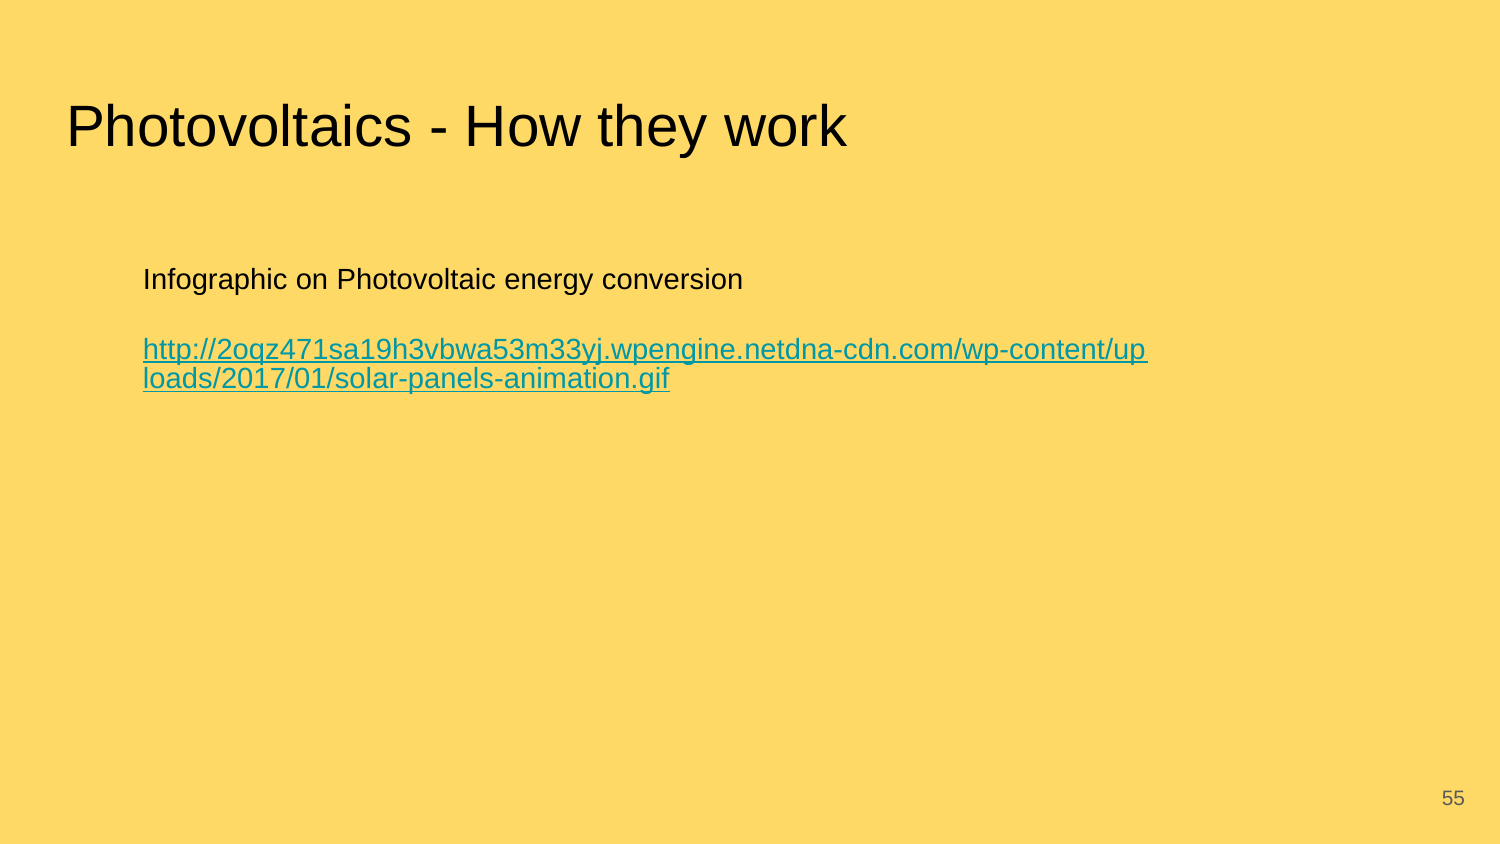

# Photovoltaics - How they work
Infographic on Photovoltaic energy conversion
http://2oqz471sa19h3vbwa53m33yj.wpengine.netdna-cdn.com/wp-content/uploads/2017/01/solar-panels-animation.gif
55